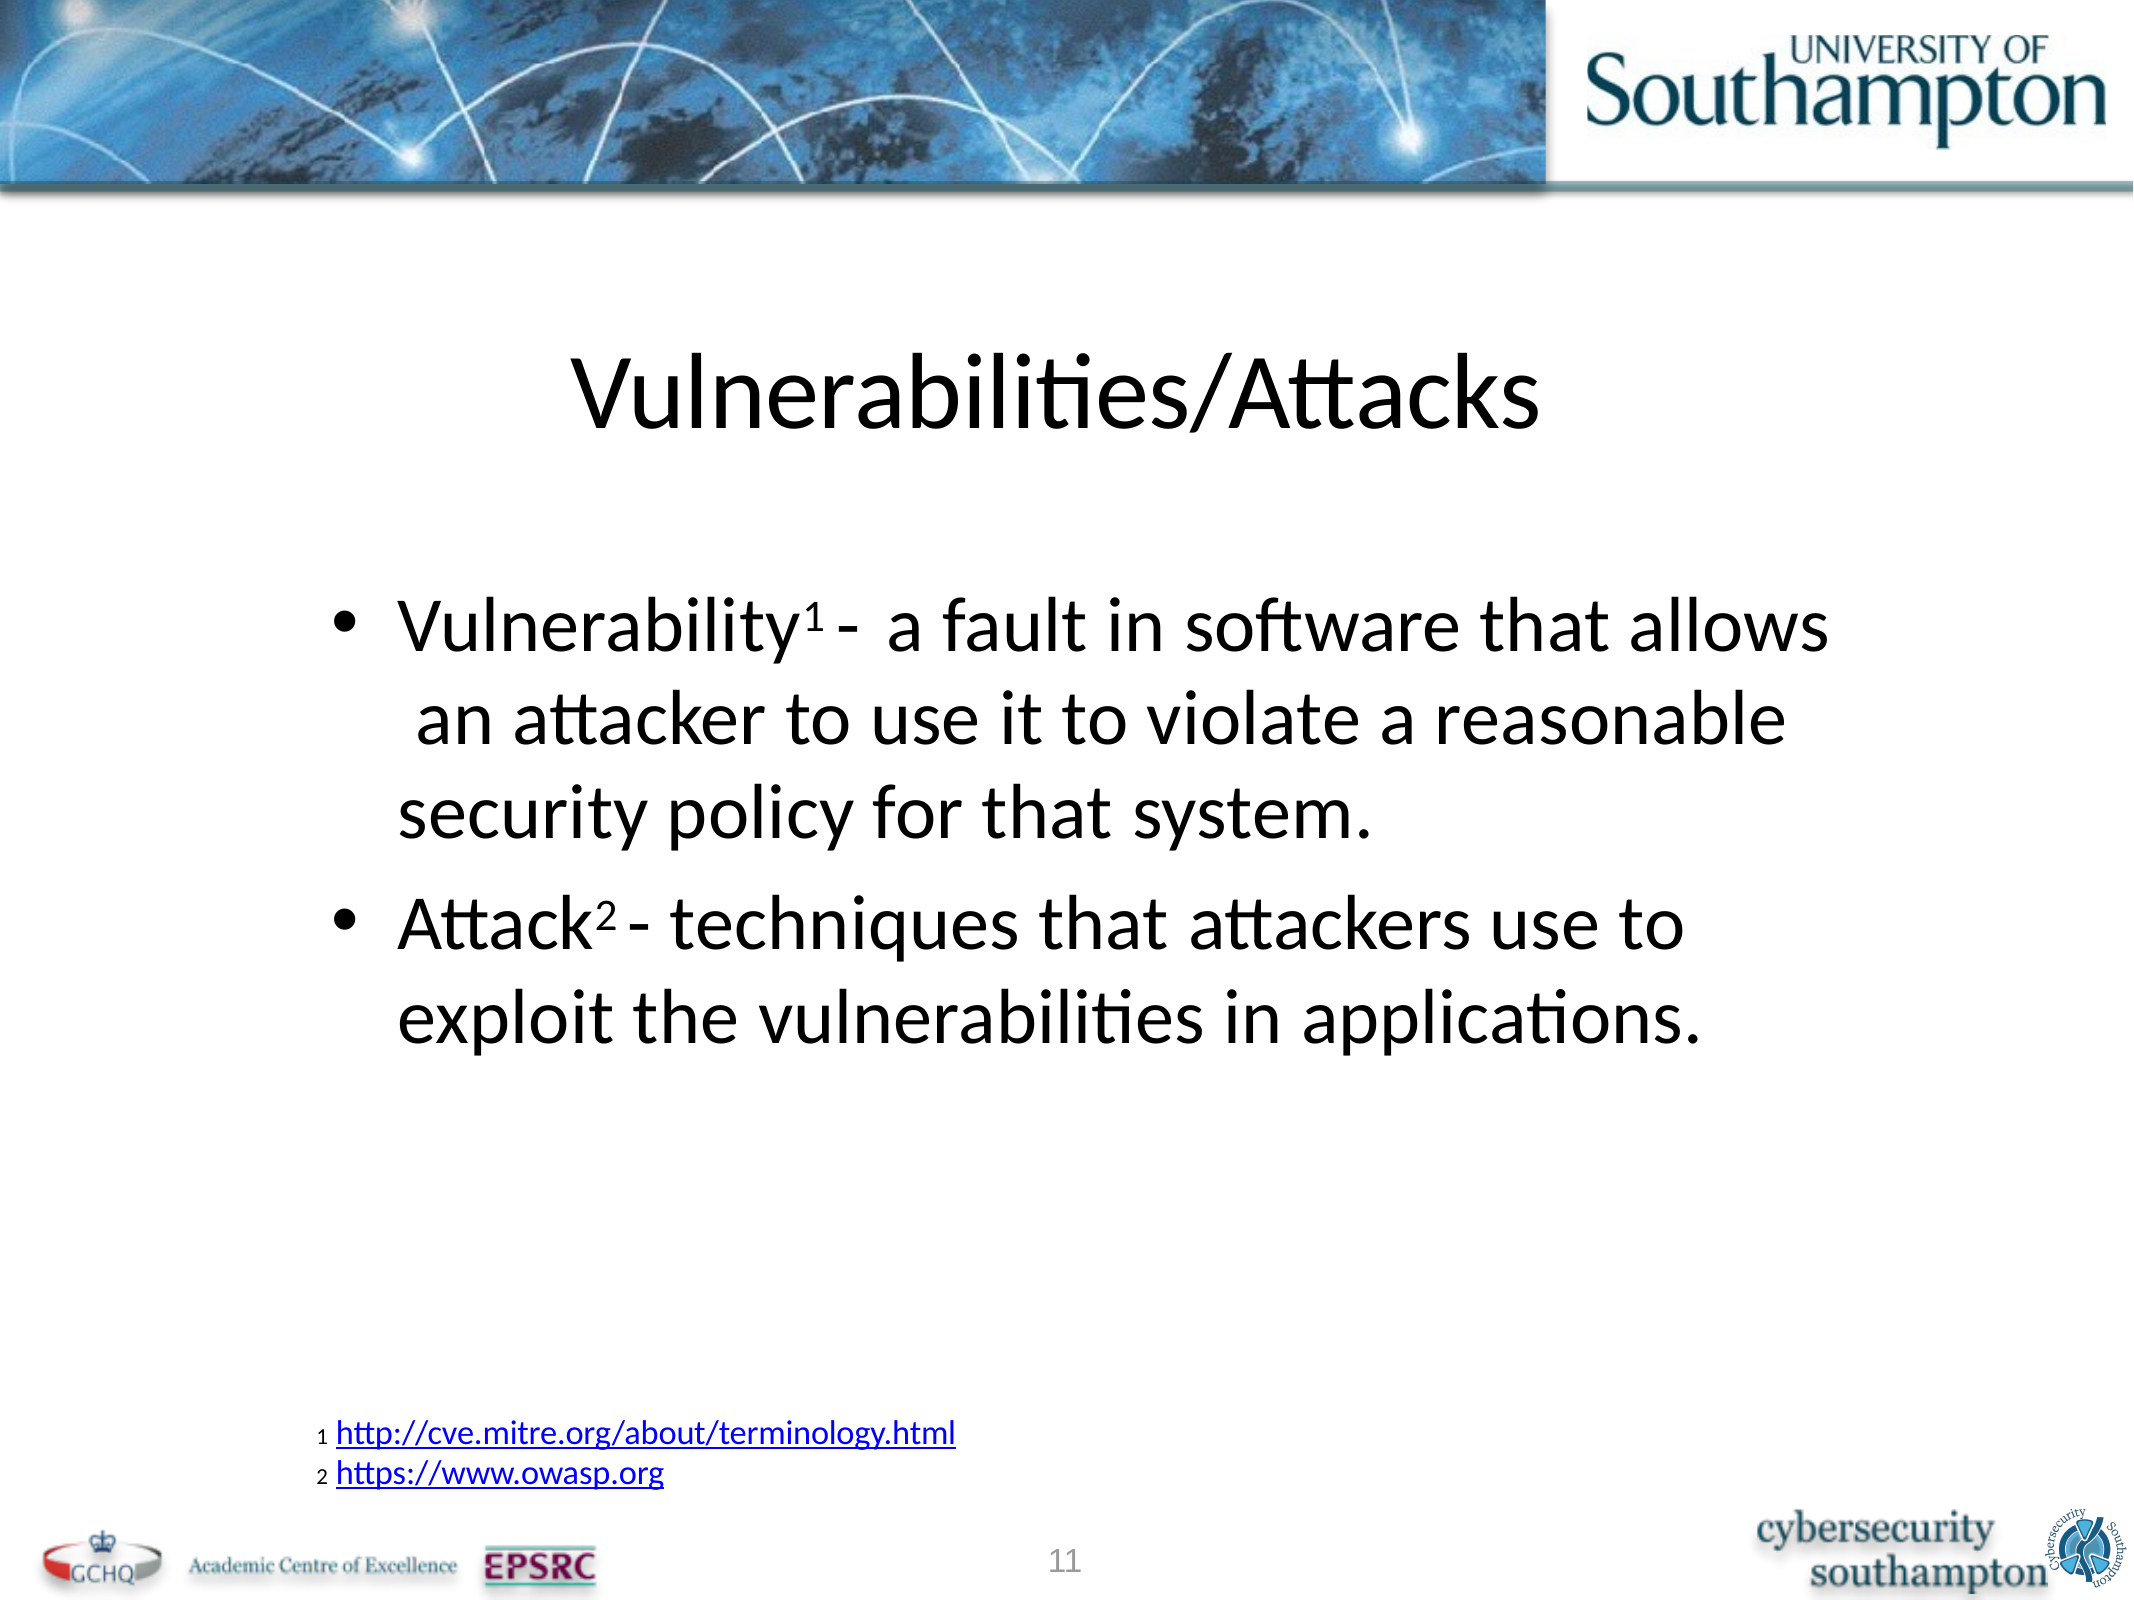

# Vulnerabilities/Attacks
Vulnerability1 -  a fault in software that allows  an attacker to use it to violate a reasonable  security policy for that system.
Attack2 -  techniques that attackers use to  exploit the vulnerabilities in applications.
http://cve.mitre.org/about/terminology.html
https://www.owasp.org

11